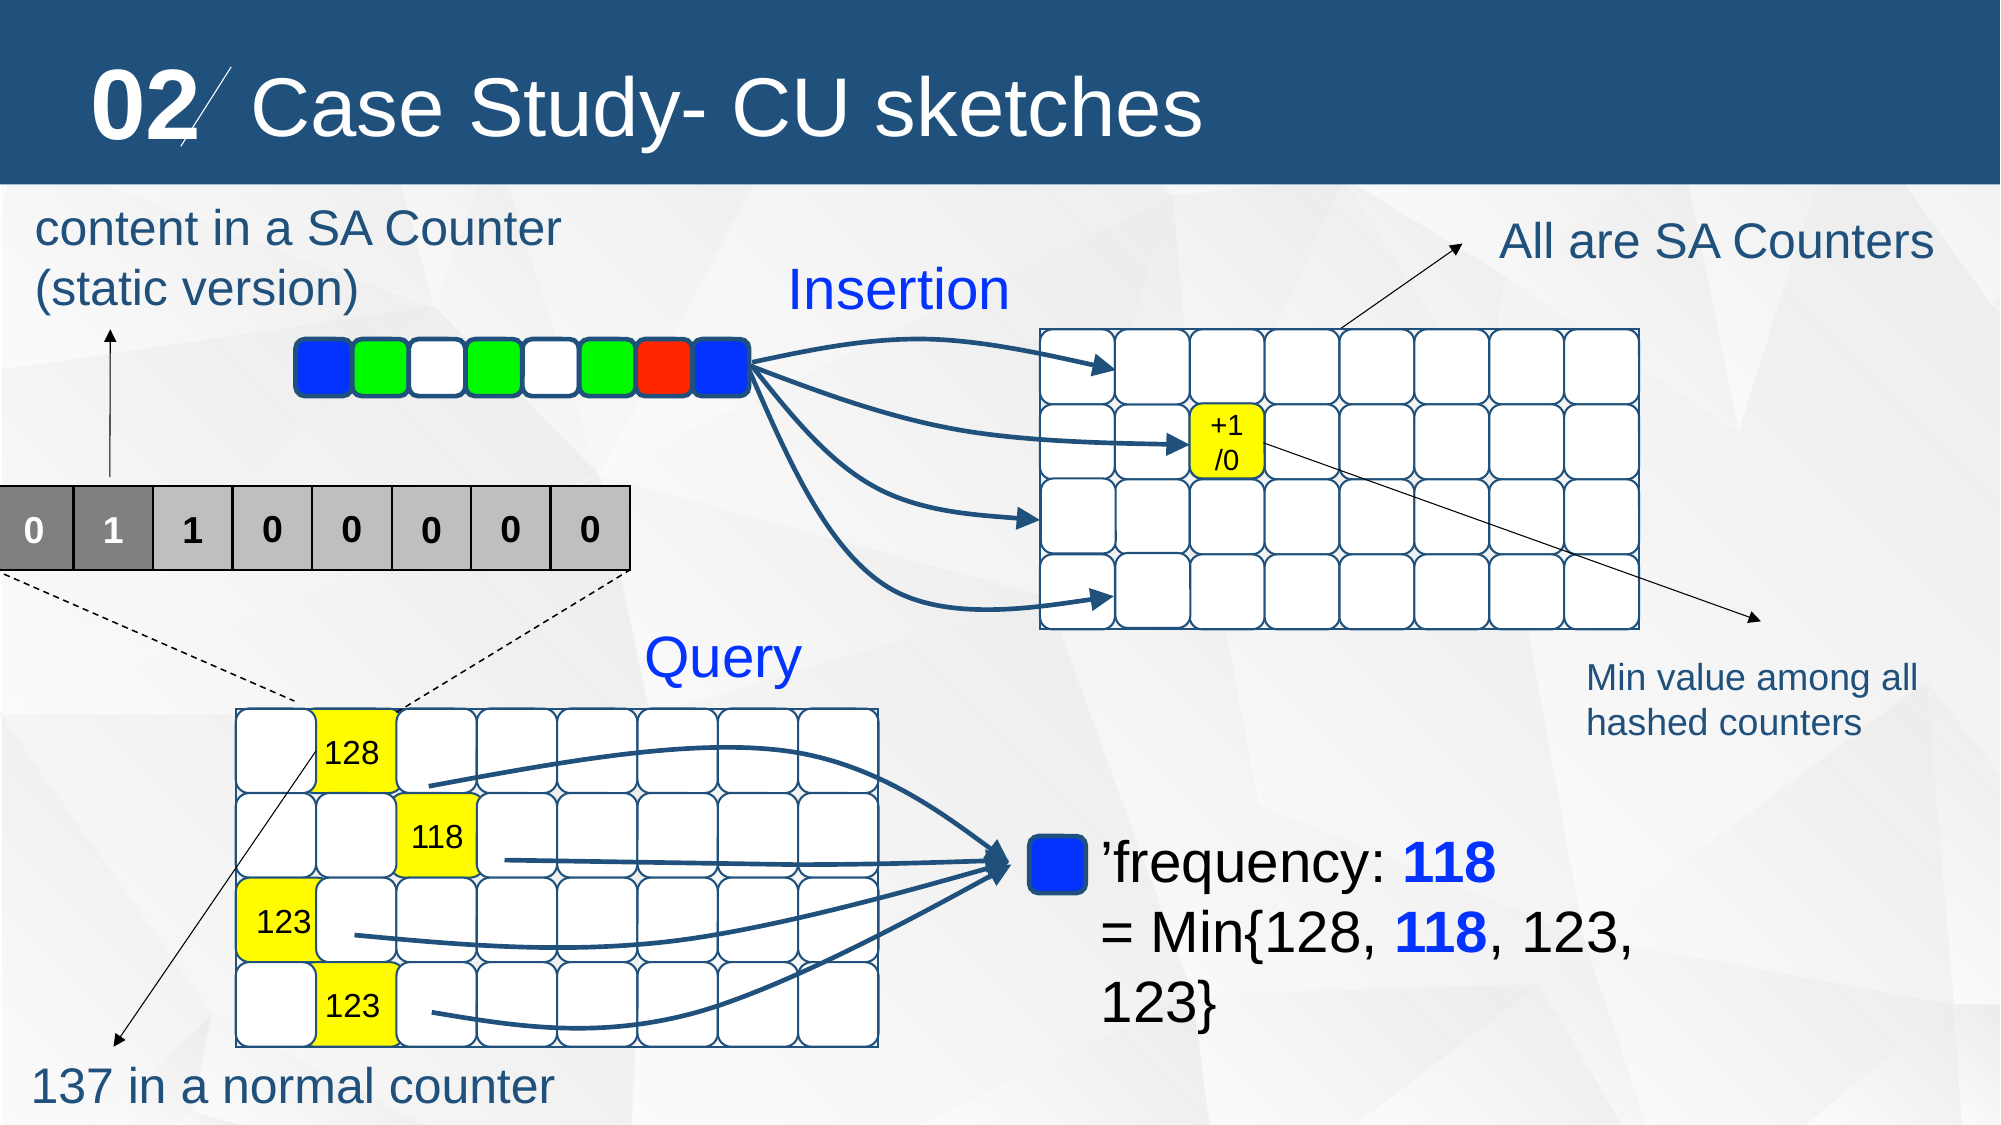

02
Case Study- CU sketches
content in a SA Counter
(static version)
0
0
0
0
0
0
1
1
All are SA Counters
Insertion

+1/0
Query
Min value among all hashed counters

128

118

123

123

’frequency: 118
= Min{128, 118, 123, 123}

137 in a normal counter